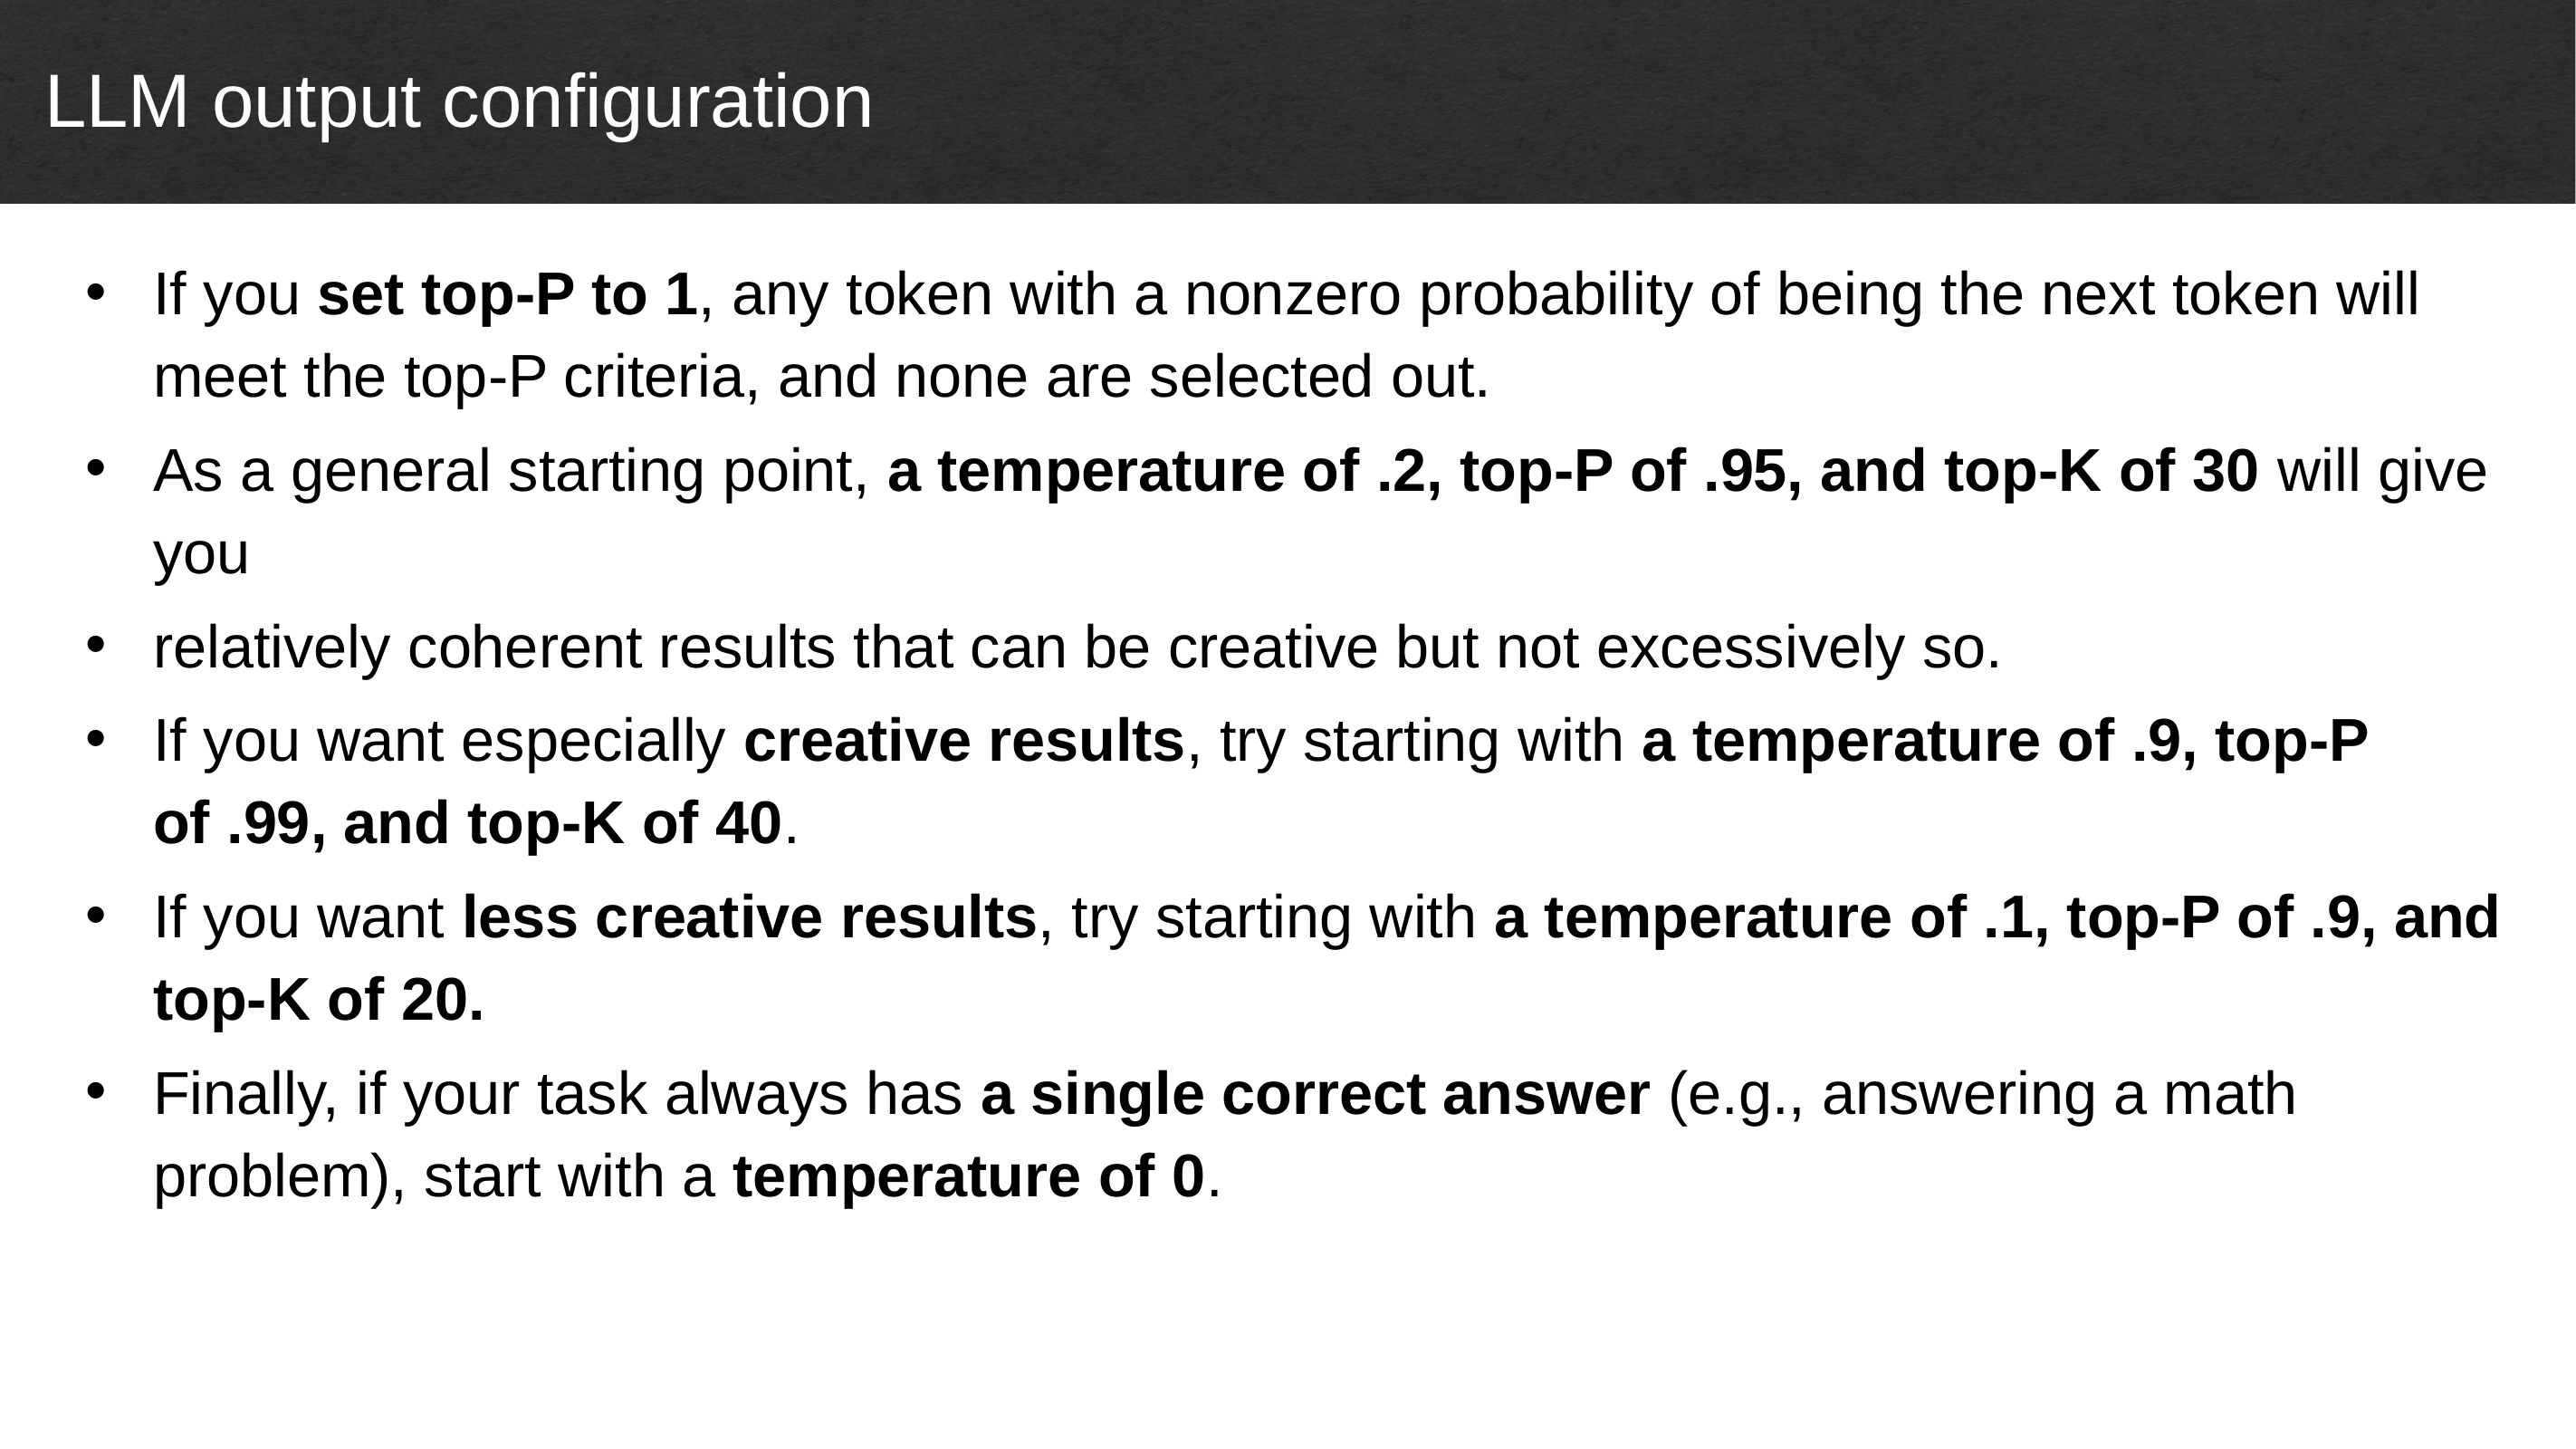

LLM output configuration
# Cyber Security and Cyber Risks
If you set top-P to 1, any token with a nonzero probability of being the next token will meet the top-P criteria, and none are selected out.
As a general starting point, a temperature of .2, top-P of .95, and top-K of 30 will give you
relatively coherent results that can be creative but not excessively so.
If you want especially creative results, try starting with a temperature of .9, top-P of .99, and top-K of 40.
If you want less creative results, try starting with a temperature of .1, top-P of .9, and top-K of 20.
Finally, if your task always has a single correct answer (e.g., answering a math problem), start with a temperature of 0.